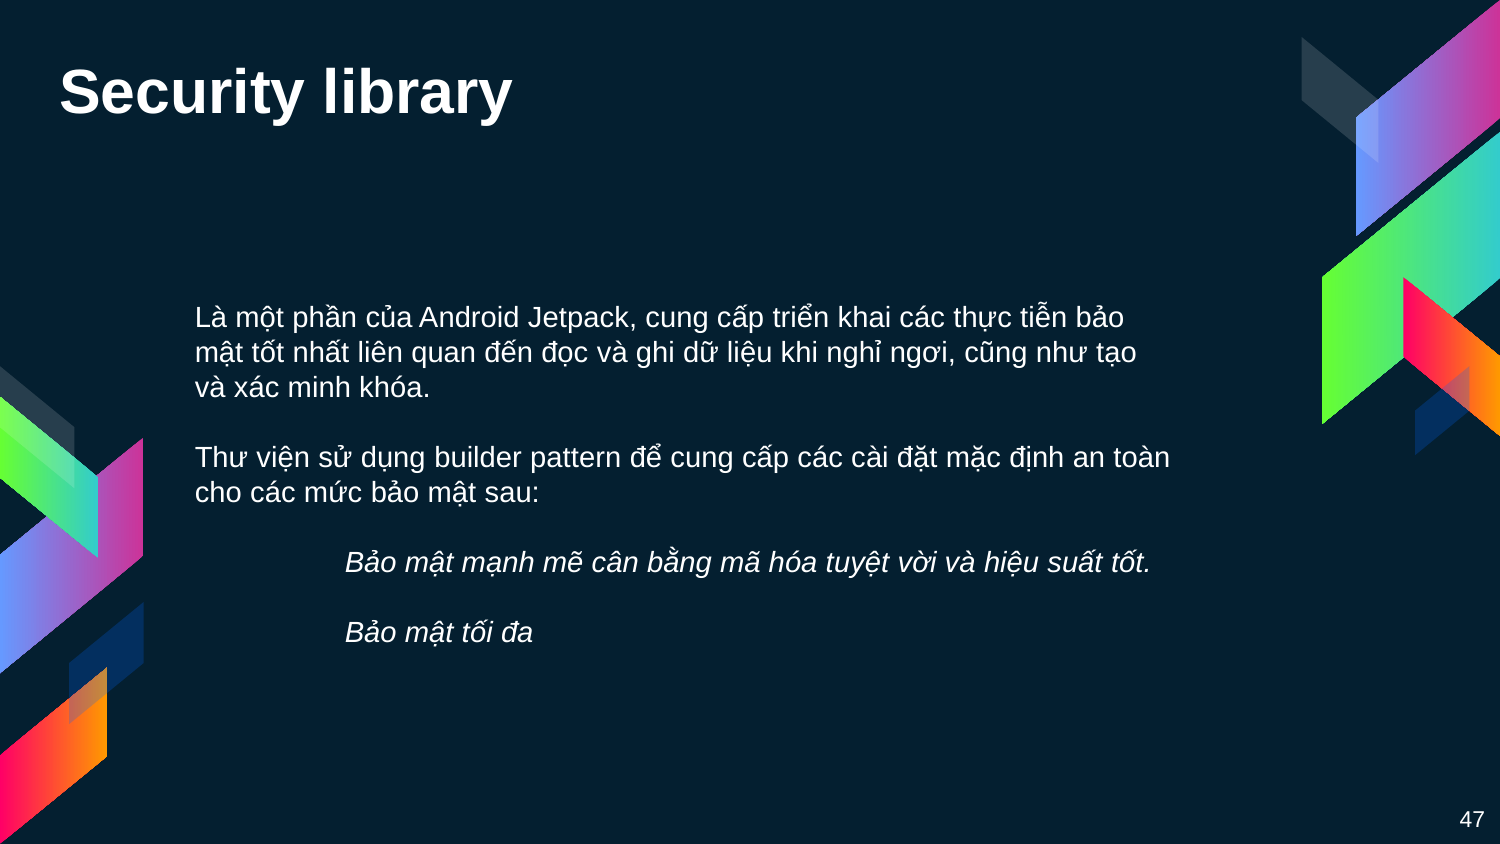

Security library
Là một phần của Android Jetpack, cung cấp triển khai các thực tiễn bảo mật tốt nhất liên quan đến đọc và ghi dữ liệu khi nghỉ ngơi, cũng như tạo và xác minh khóa.

Thư viện sử dụng builder pattern để cung cấp các cài đặt mặc định an toàn cho các mức bảo mật sau:

	Bảo mật mạnh mẽ cân bằng mã hóa tuyệt vời và hiệu suất tốt.

	Bảo mật tối đa

47